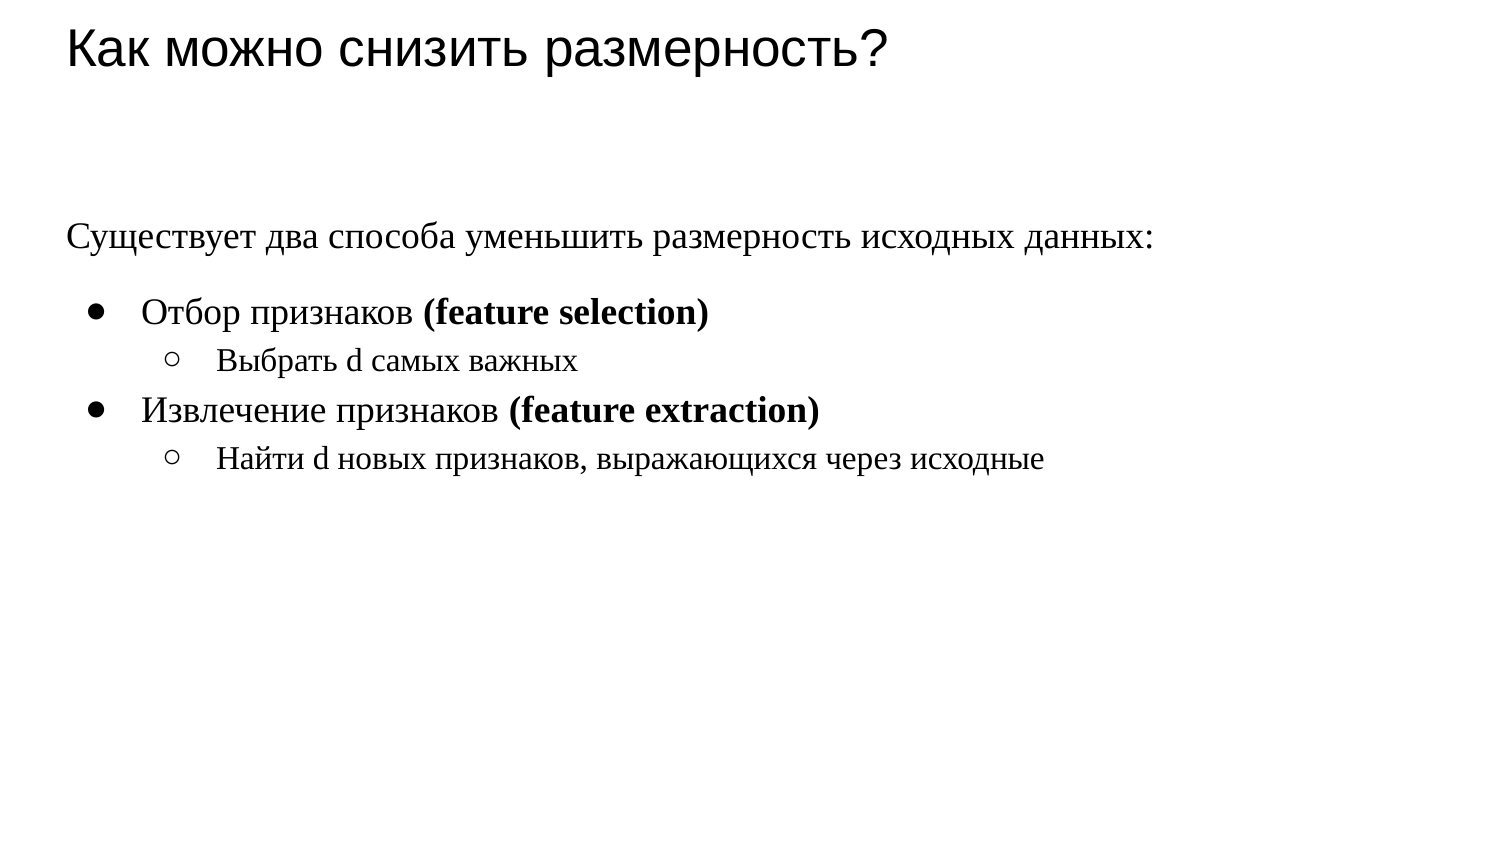

# Как можно снизить размерность?
Существует два способа уменьшить размерность исходных данных:
Отбор признаков (feature selection)
Выбрать d cамых важных
Извлечение признаков (feature extraction)
Найти d новых признаков, выражающихся через исходные